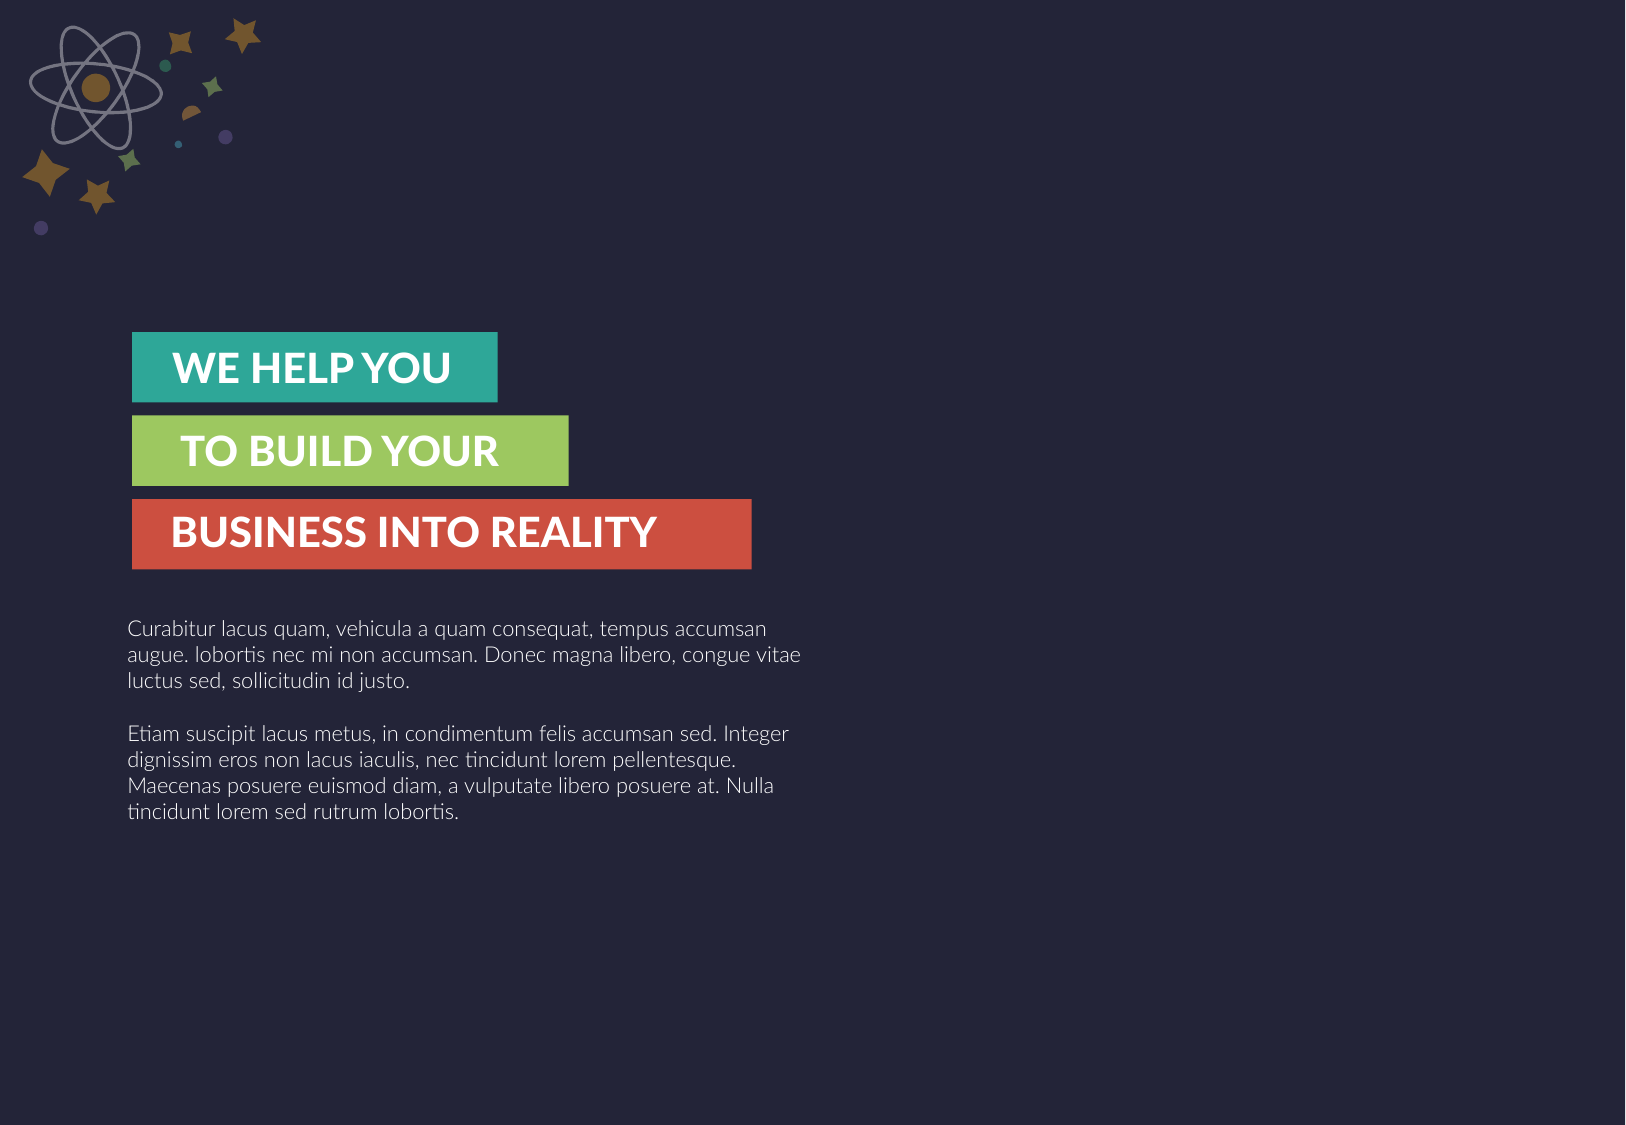

WE HELP YOU

TO BUILD YOUR

BUSINESS INTO REALITY
Curabitur lacus quam, vehicula a quam consequat, tempus accumsan augue. lobortis nec mi non accumsan. Donec magna libero, congue vitae luctus sed, sollicitudin id justo.

Etiam suscipit lacus metus, in condimentum felis accumsan sed. Integer dignissim eros non lacus iaculis, nec tincidunt lorem pellentesque. Maecenas posuere euismod diam, a vulputate libero posuere at. Nulla tincidunt lorem sed rutrum lobortis.